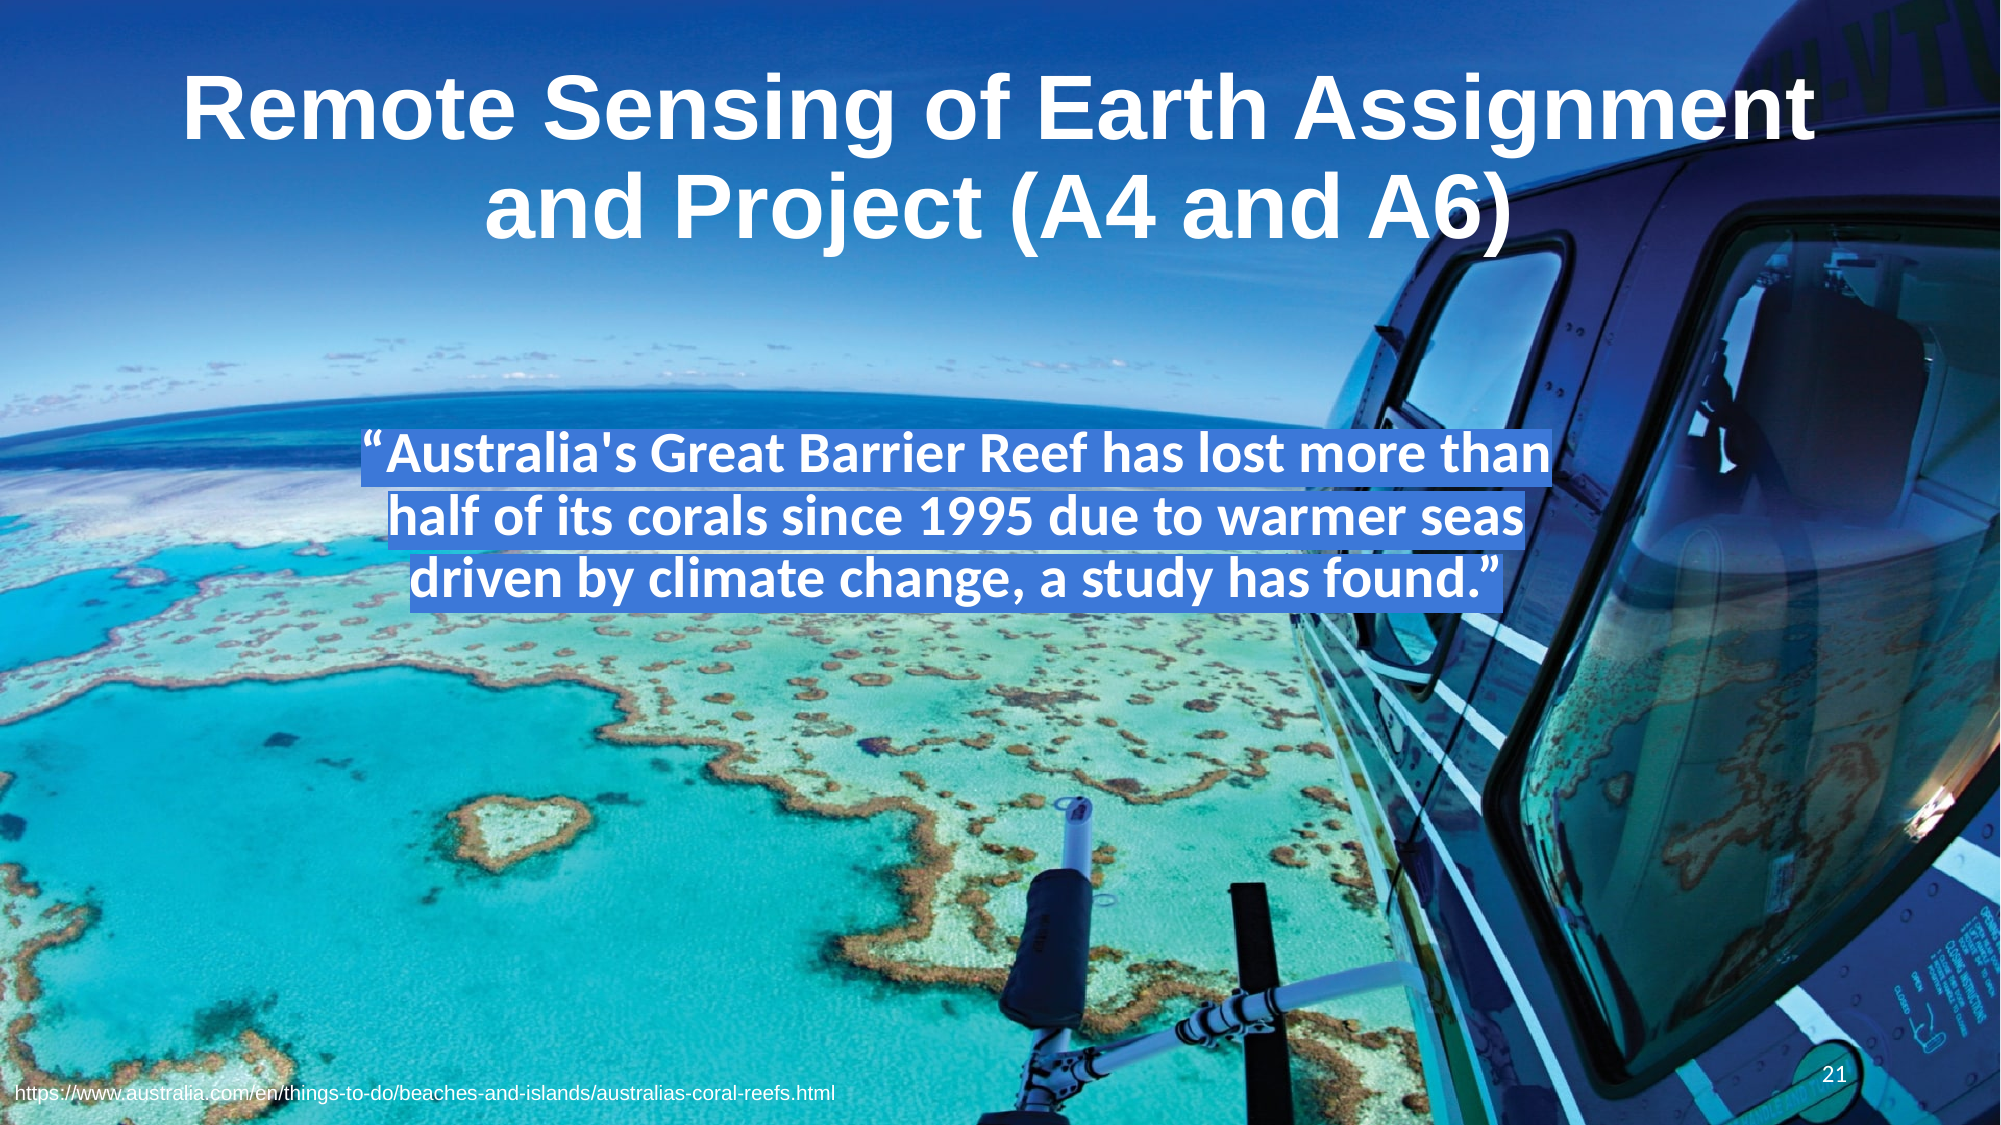

# Remote Sensing of Earth Assignment and Project (A4 and A6)
“Australia's Great Barrier Reef has lost more than half of its corals since 1995 due to warmer seas driven by climate change, a study has found.”
21
https://www.australia.com/en/things-to-do/beaches-and-islands/australias-coral-reefs.html